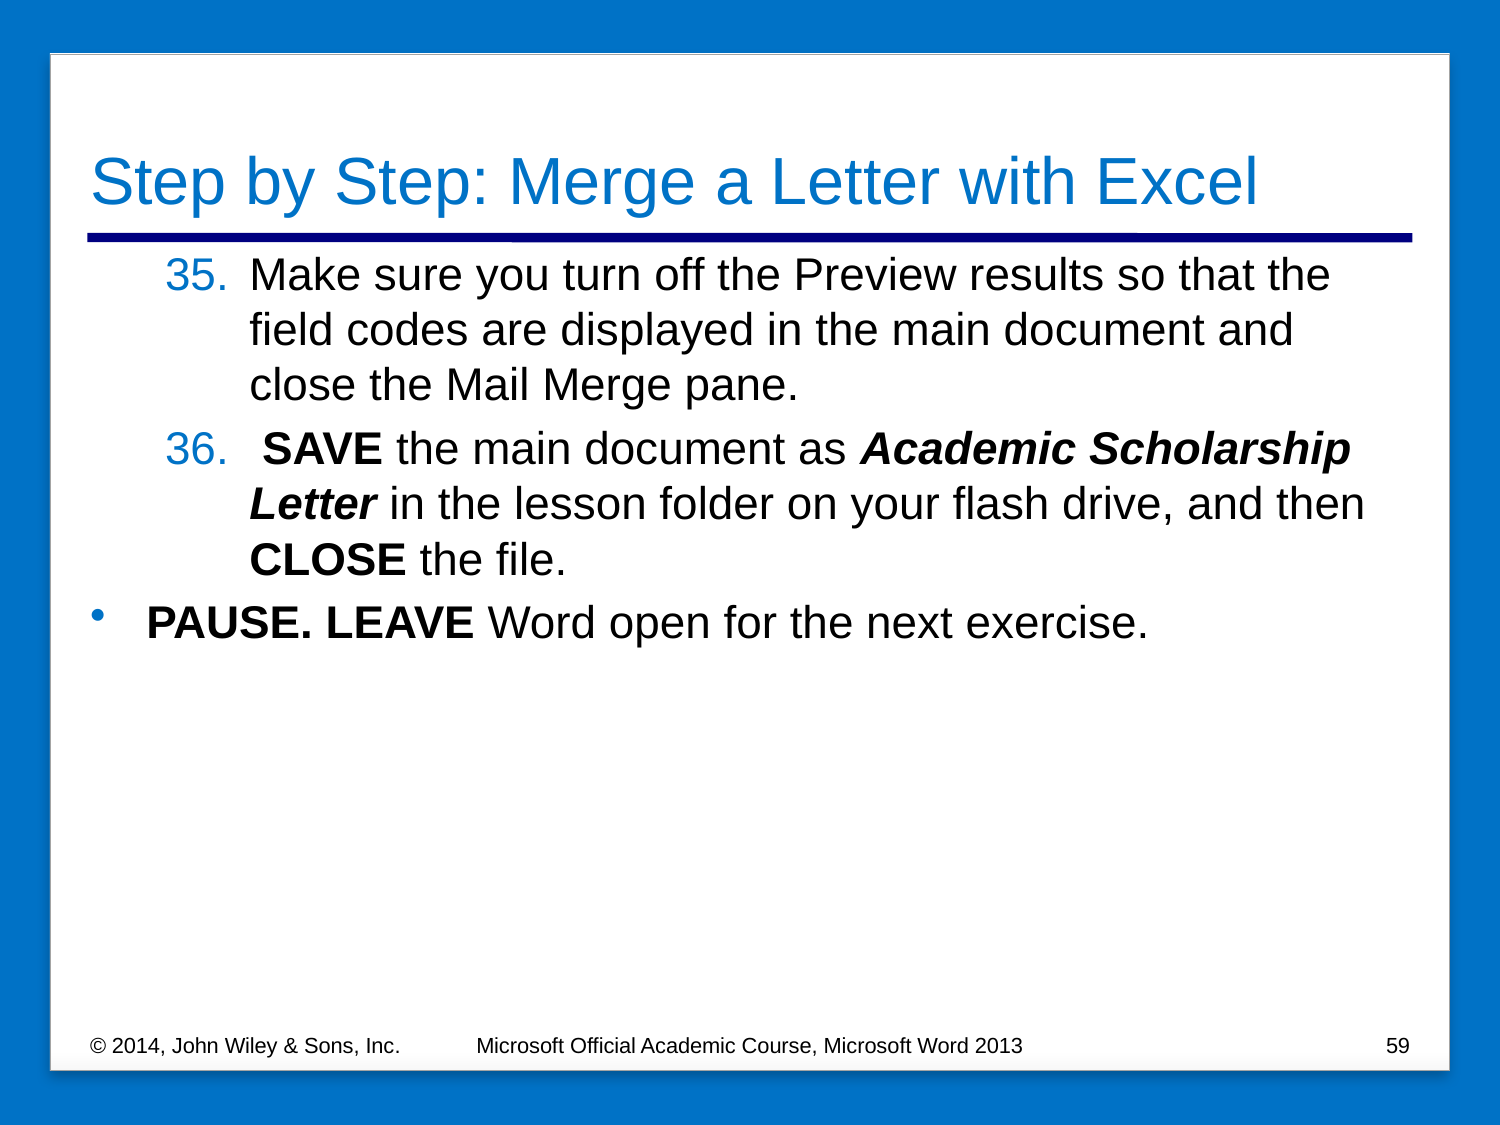

# Step by Step: Merge a Letter with Excel
Make sure you turn off the Preview results so that the field codes are displayed in the main document and close the Mail Merge pane.
 SAVE the main document as Academic Scholarship Letter in the lesson folder on your flash drive, and then CLOSE the file.
PAUSE. LEAVE Word open for the next exercise.
© 2014, John Wiley & Sons, Inc.
Microsoft Official Academic Course, Microsoft Word 2013
59